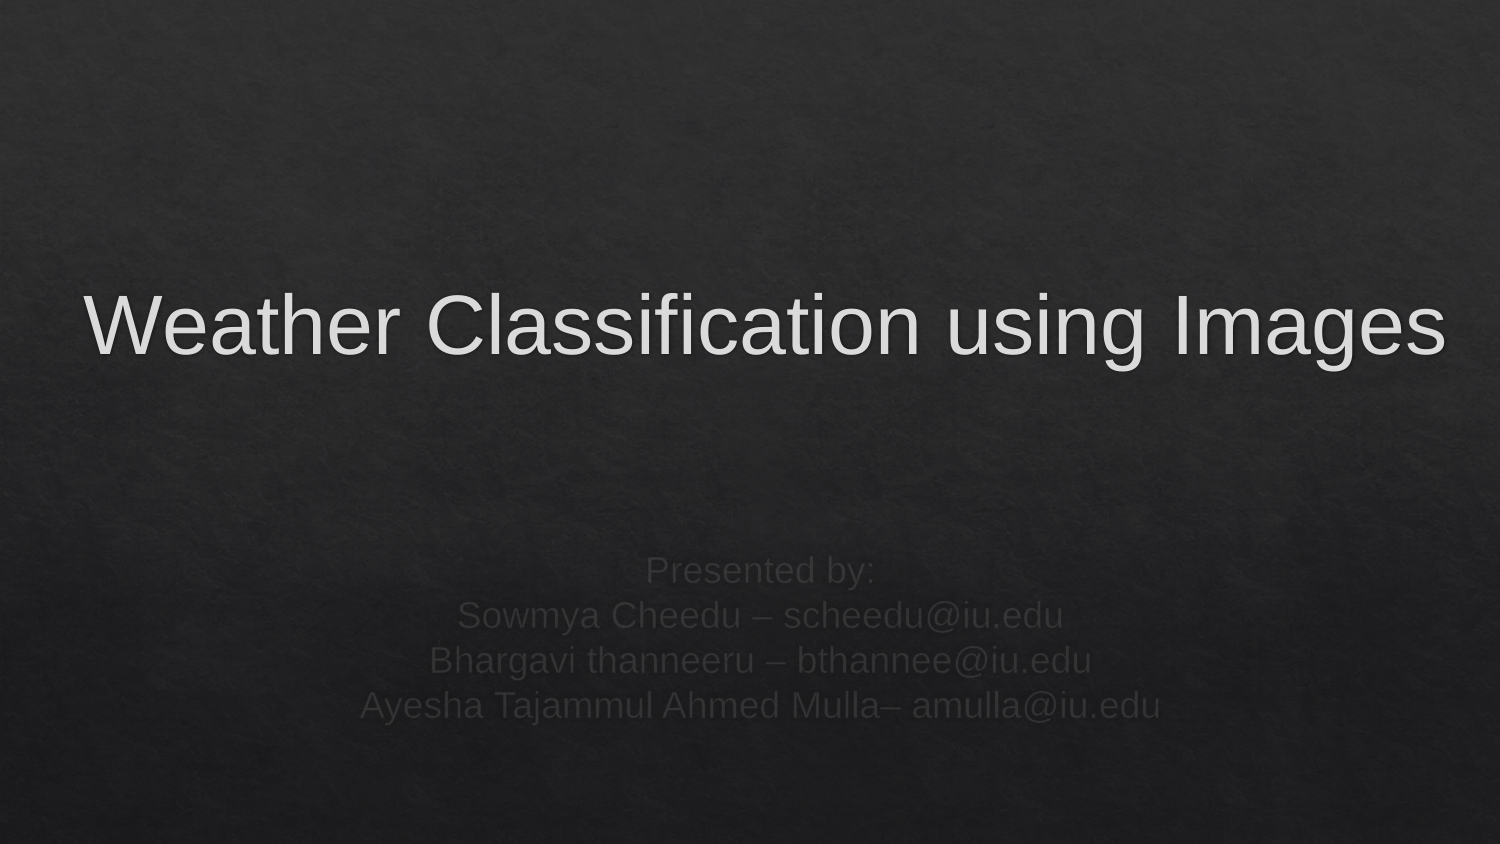

# Weather Classification using Images
  Presented by:
  Sowmya Cheedu – scheedu@iu.edu
  Bhargavi thanneeru – bthannee@iu.edu
  Ayesha Tajammul Ahmed Mulla– amulla@iu.edu